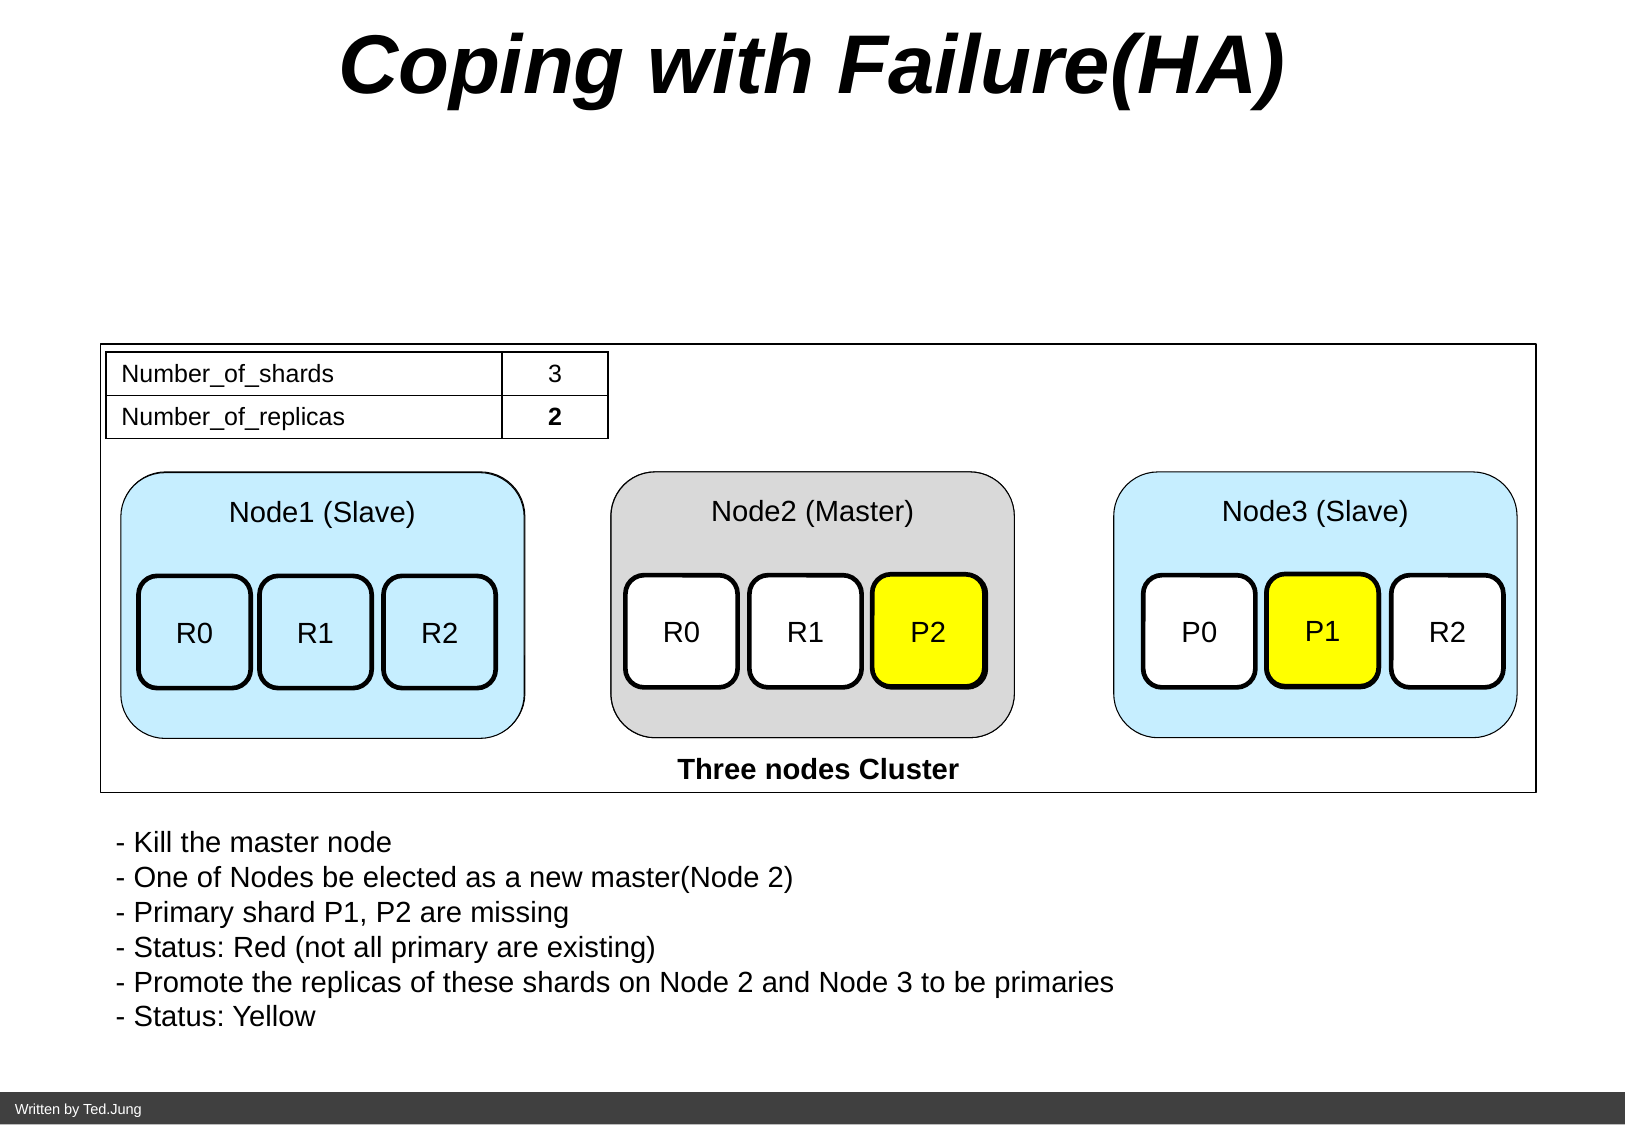

Coping with Failure(HA)
Three nodes Cluster
| Number\_of\_shards | 3 |
| --- | --- |
| Number\_of\_replicas | 2 |
Node1 (Master)
Node2 (Slave)
Node2 (Master)
Node3 (Slave)
Node1 (Slave)
R0
R1
R2
P1
P2
R1
R0
P1
P2
R0
R1
R2
P0
R2
- Kill the master node
- One of Nodes be elected as a new master(Node 2)
- Primary shard P1, P2 are missing
- Status: Red (not all primary are existing)
- Promote the replicas of these shards on Node 2 and Node 3 to be primaries
- Status: Yellow